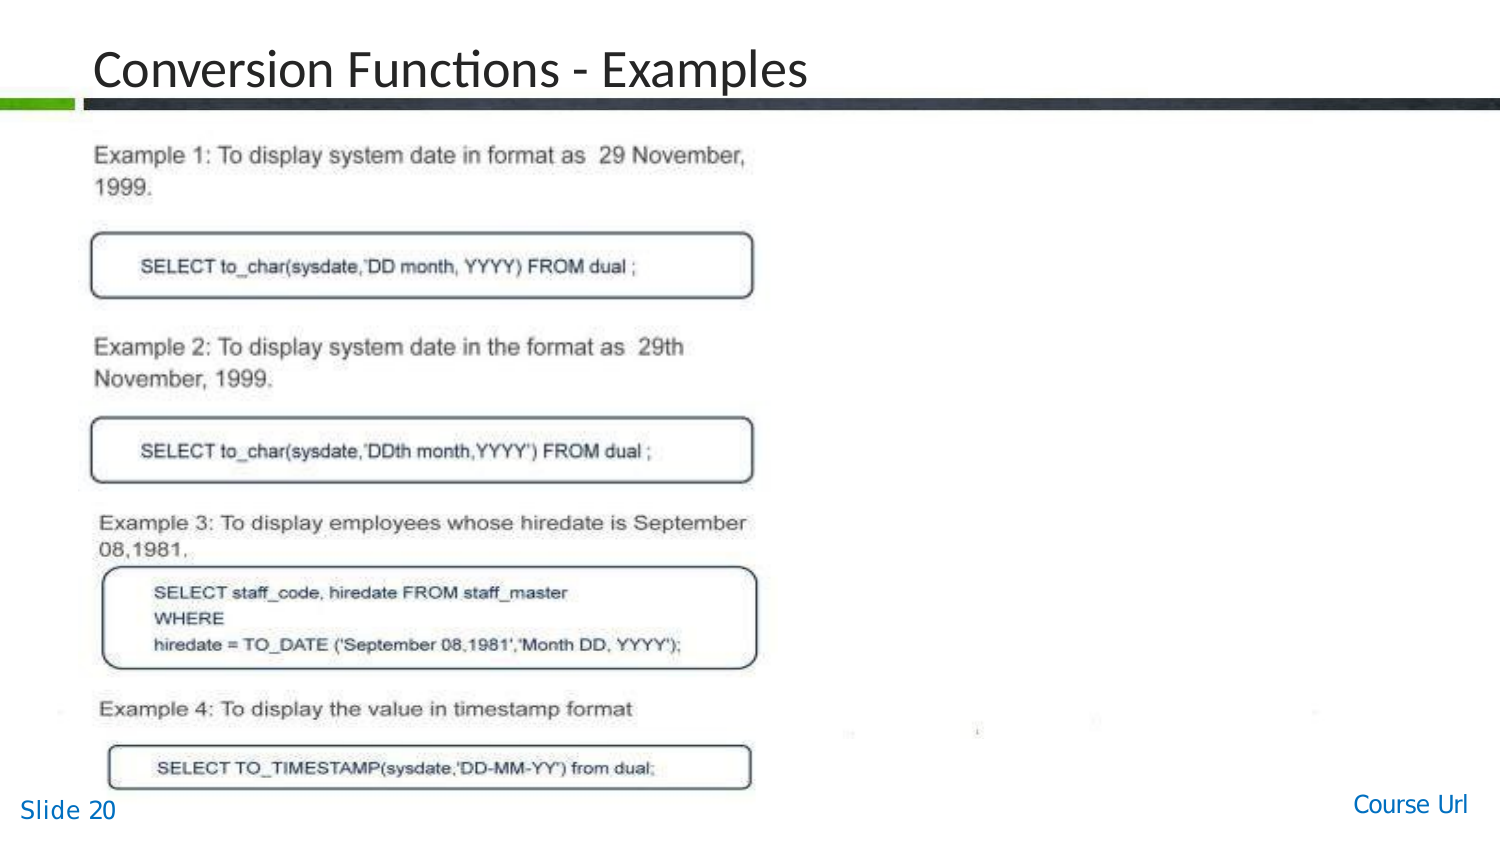

# Conversion Functions - Examples

Course Url
Slide 20